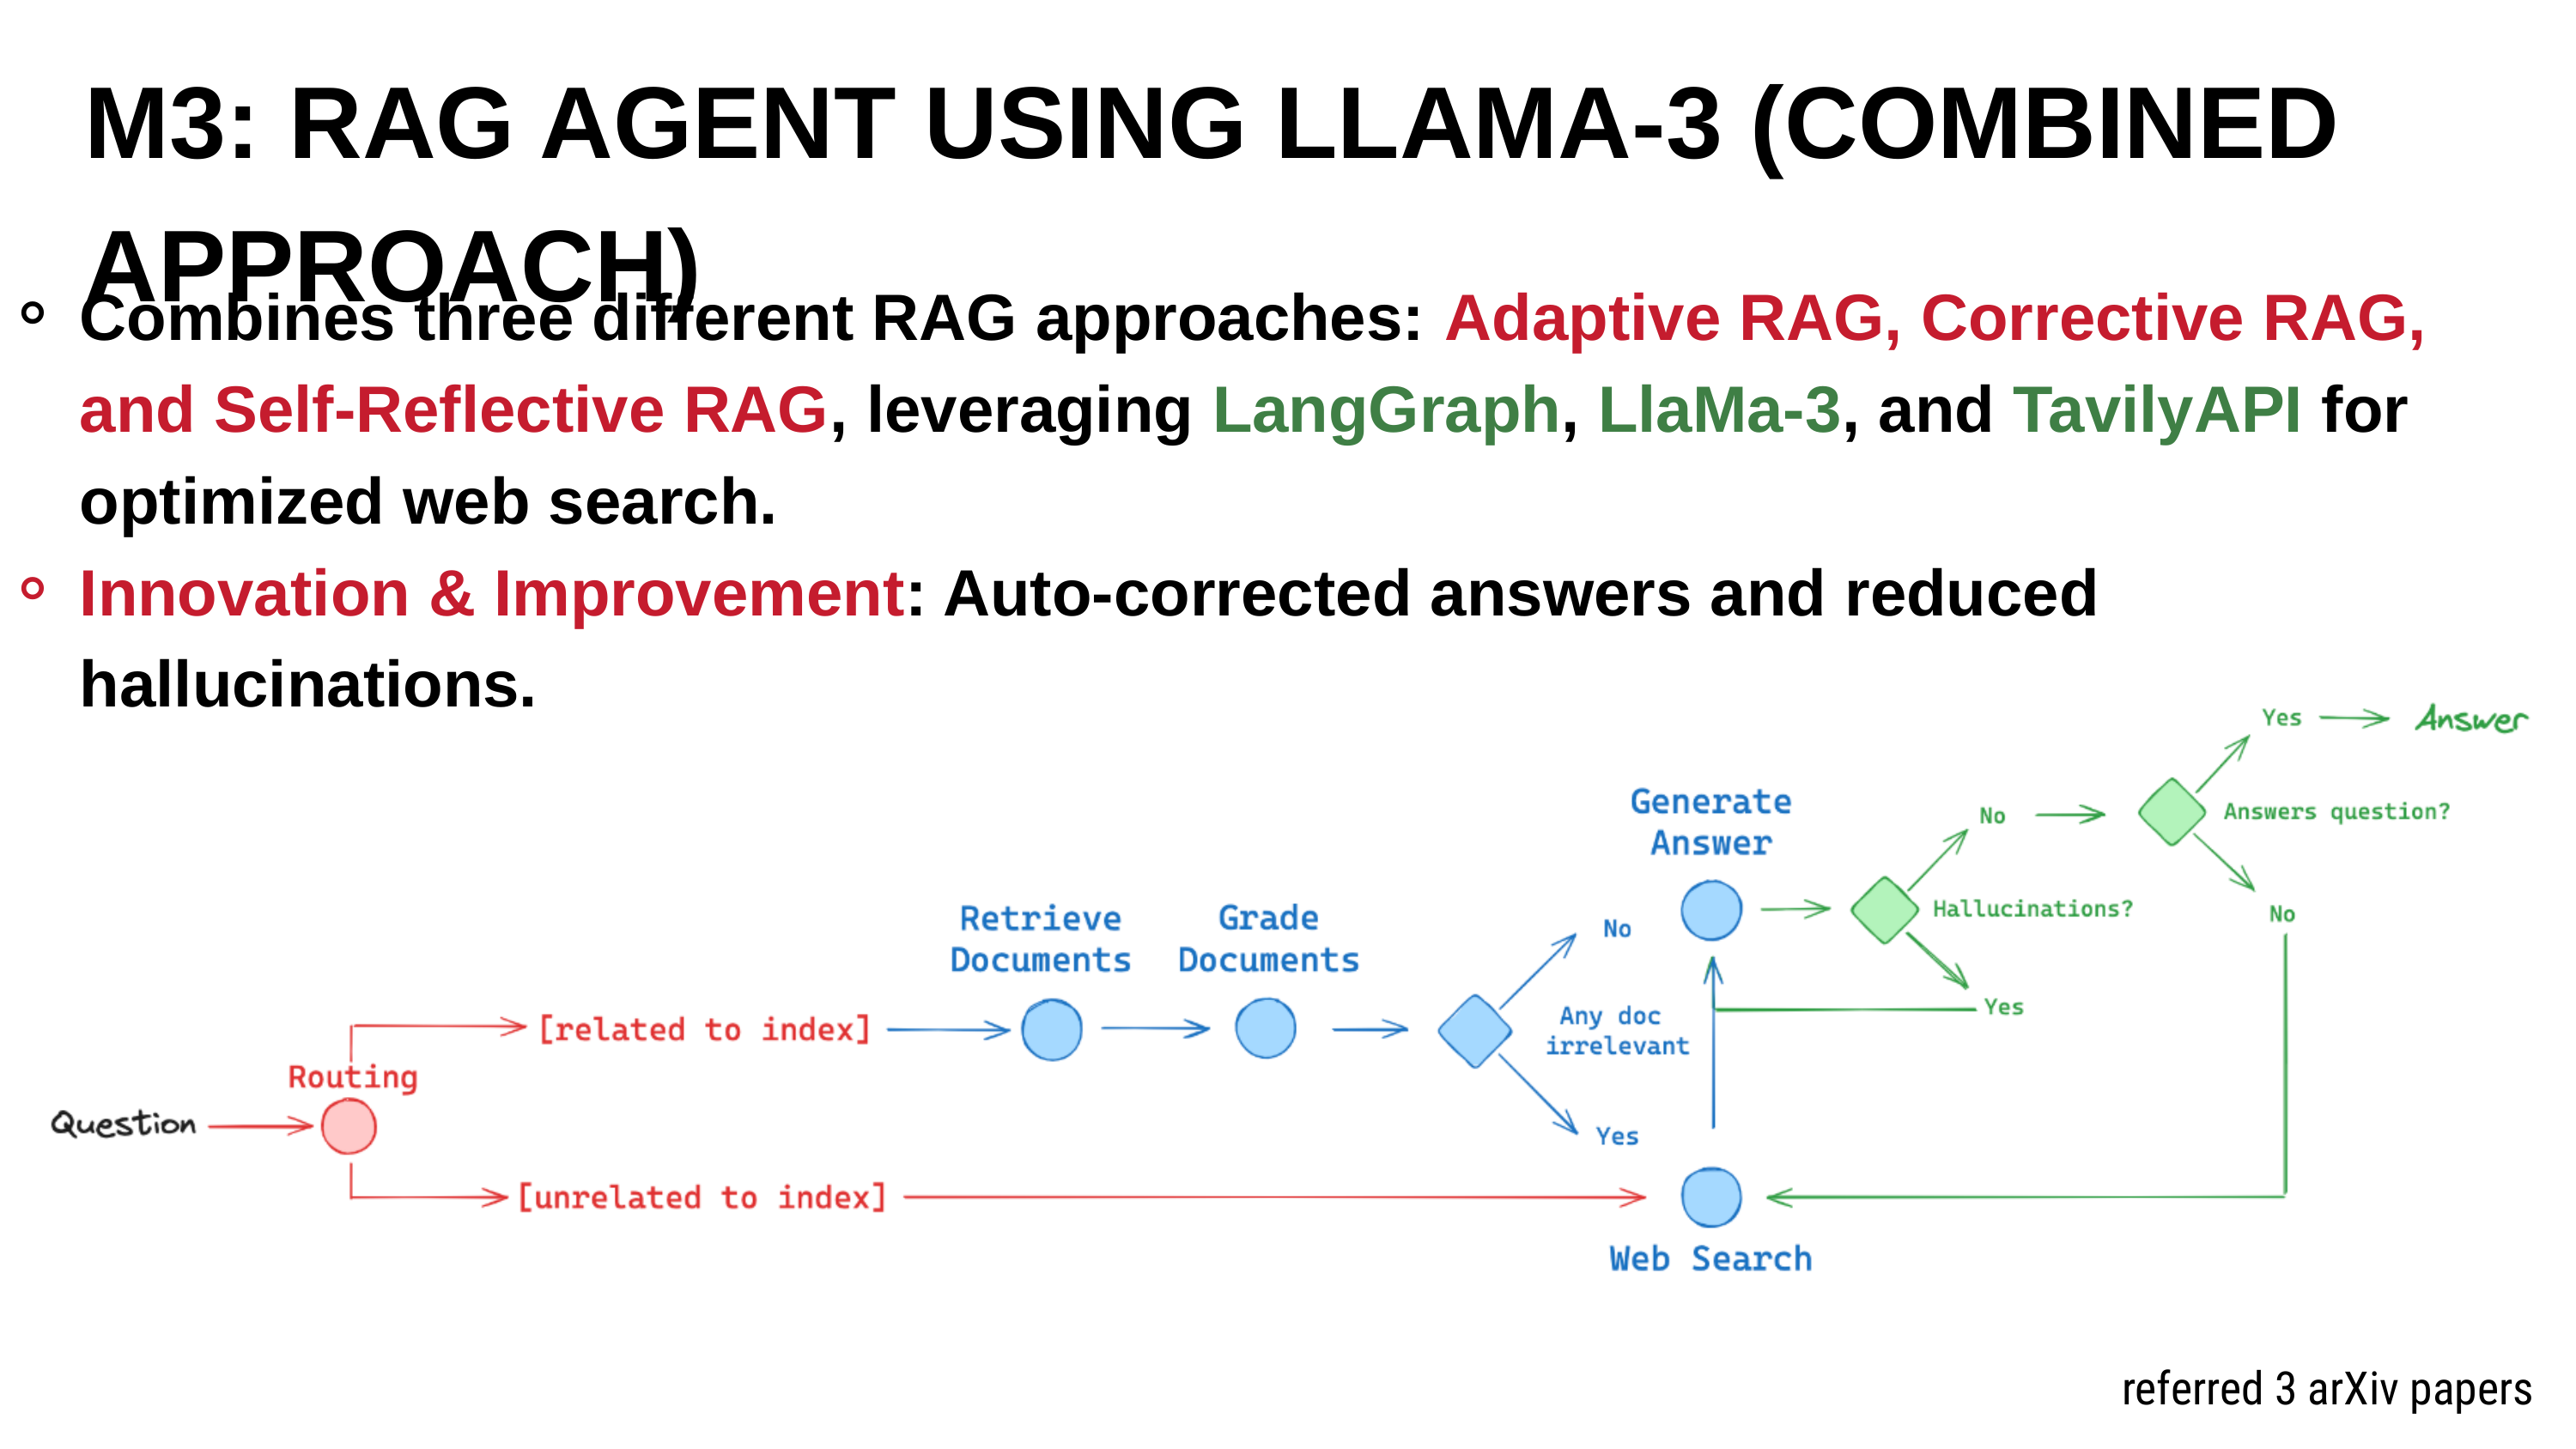

M3: RAG AGENT USING LLAMA-3 (COMBINED APPROACH)
Combines three different RAG approaches: Adaptive RAG, Corrective RAG, and Self-Reflective RAG, leveraging LangGraph, LlaMa-3, and TavilyAPI for optimized web search.
Innovation & Improvement: Auto-corrected answers and reduced hallucinations.

referred 3 arXiv papers